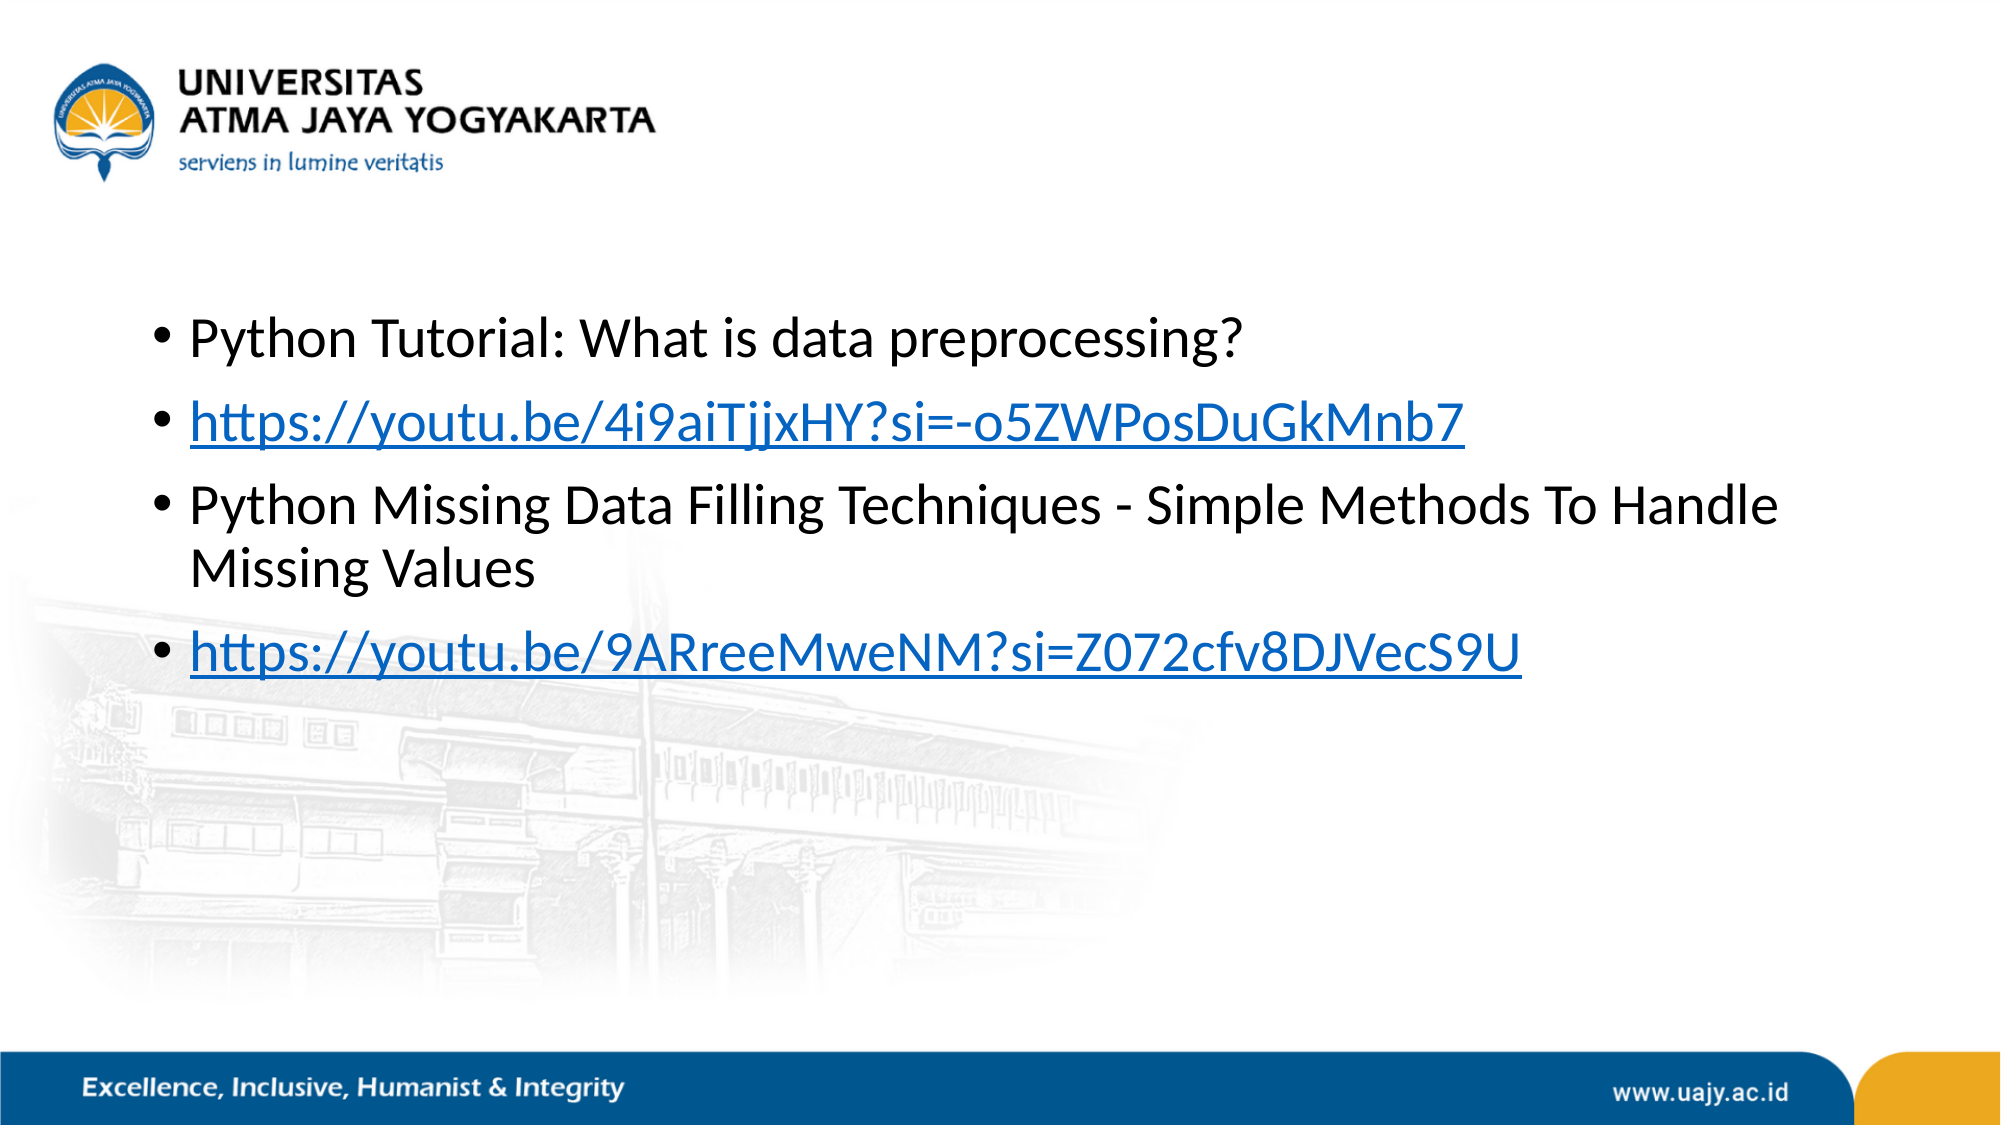

#
Python Tutorial: What is data preprocessing?
https://youtu.be/4i9aiTjjxHY?si=-o5ZWPosDuGkMnb7
Python Missing Data Filling Techniques - Simple Methods To Handle Missing Values
https://youtu.be/9ARreeMweNM?si=Z072cfv8DJVecS9U